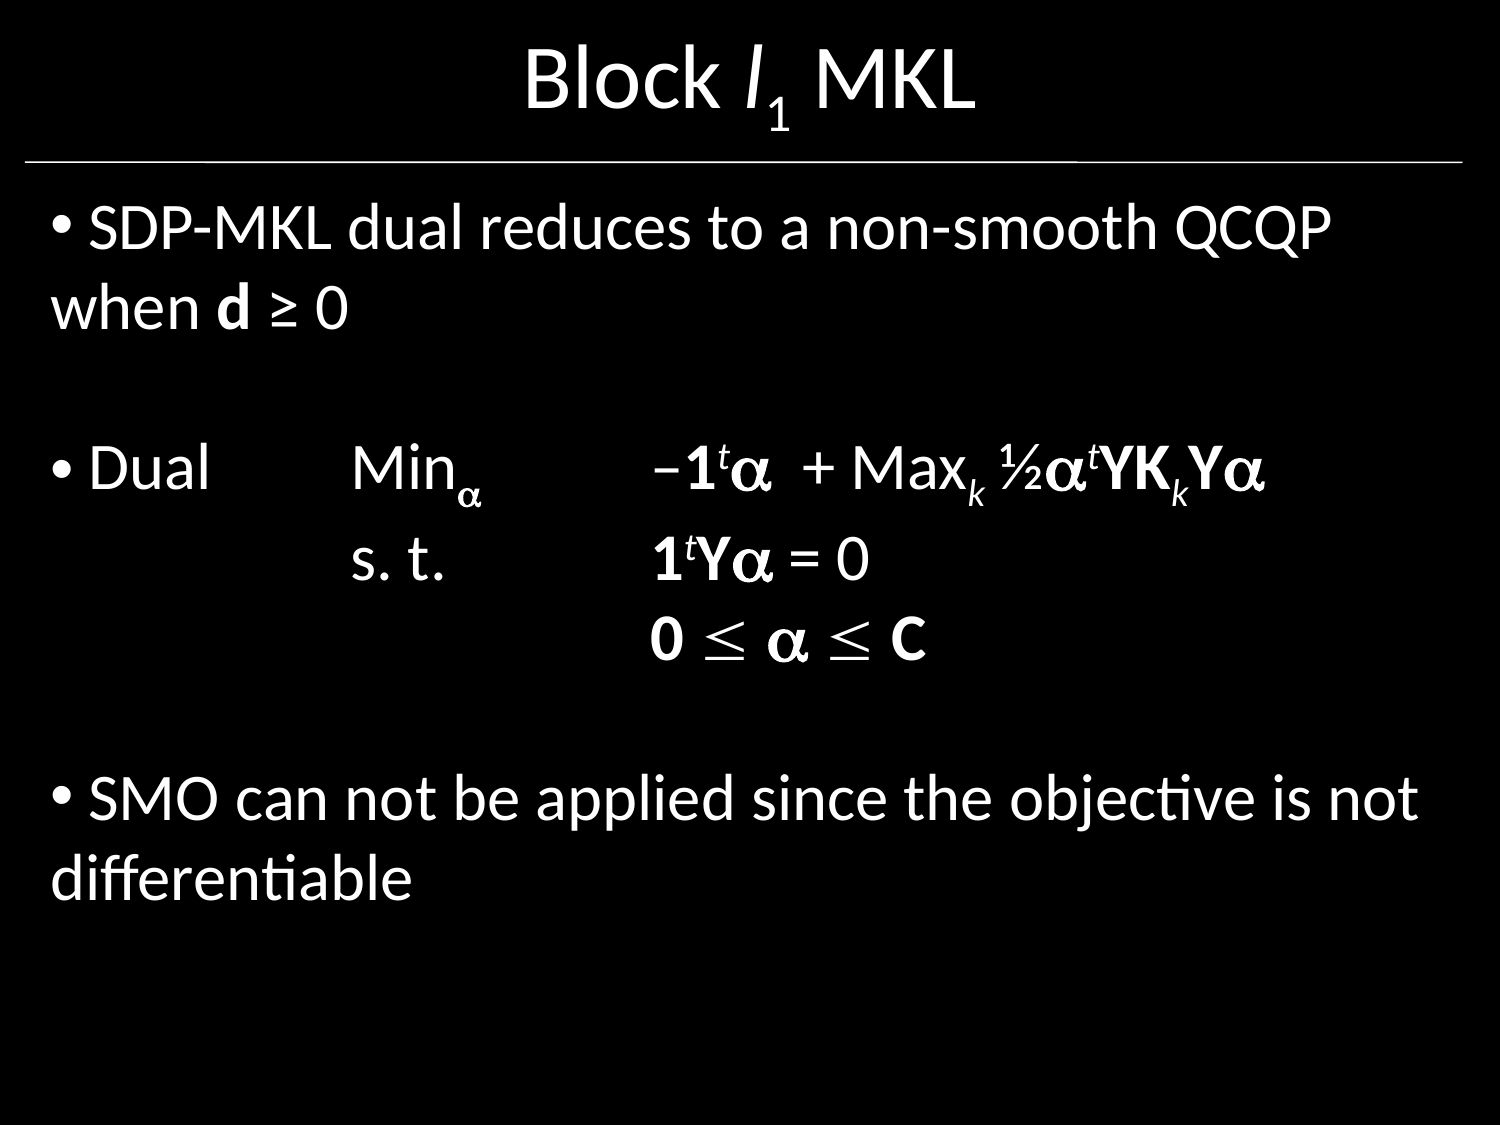

Block l1 MKL

 SDP-MKL dual reduces to a non-smooth QCQP when d ≥ 0

 Dual 	Minα 		–1tα  + Maxk ½αtYKkYα
		s. t.		1tYα = 0
				0 ≤ α ≤ C

 SMO can not be applied since the objective is not differentiable